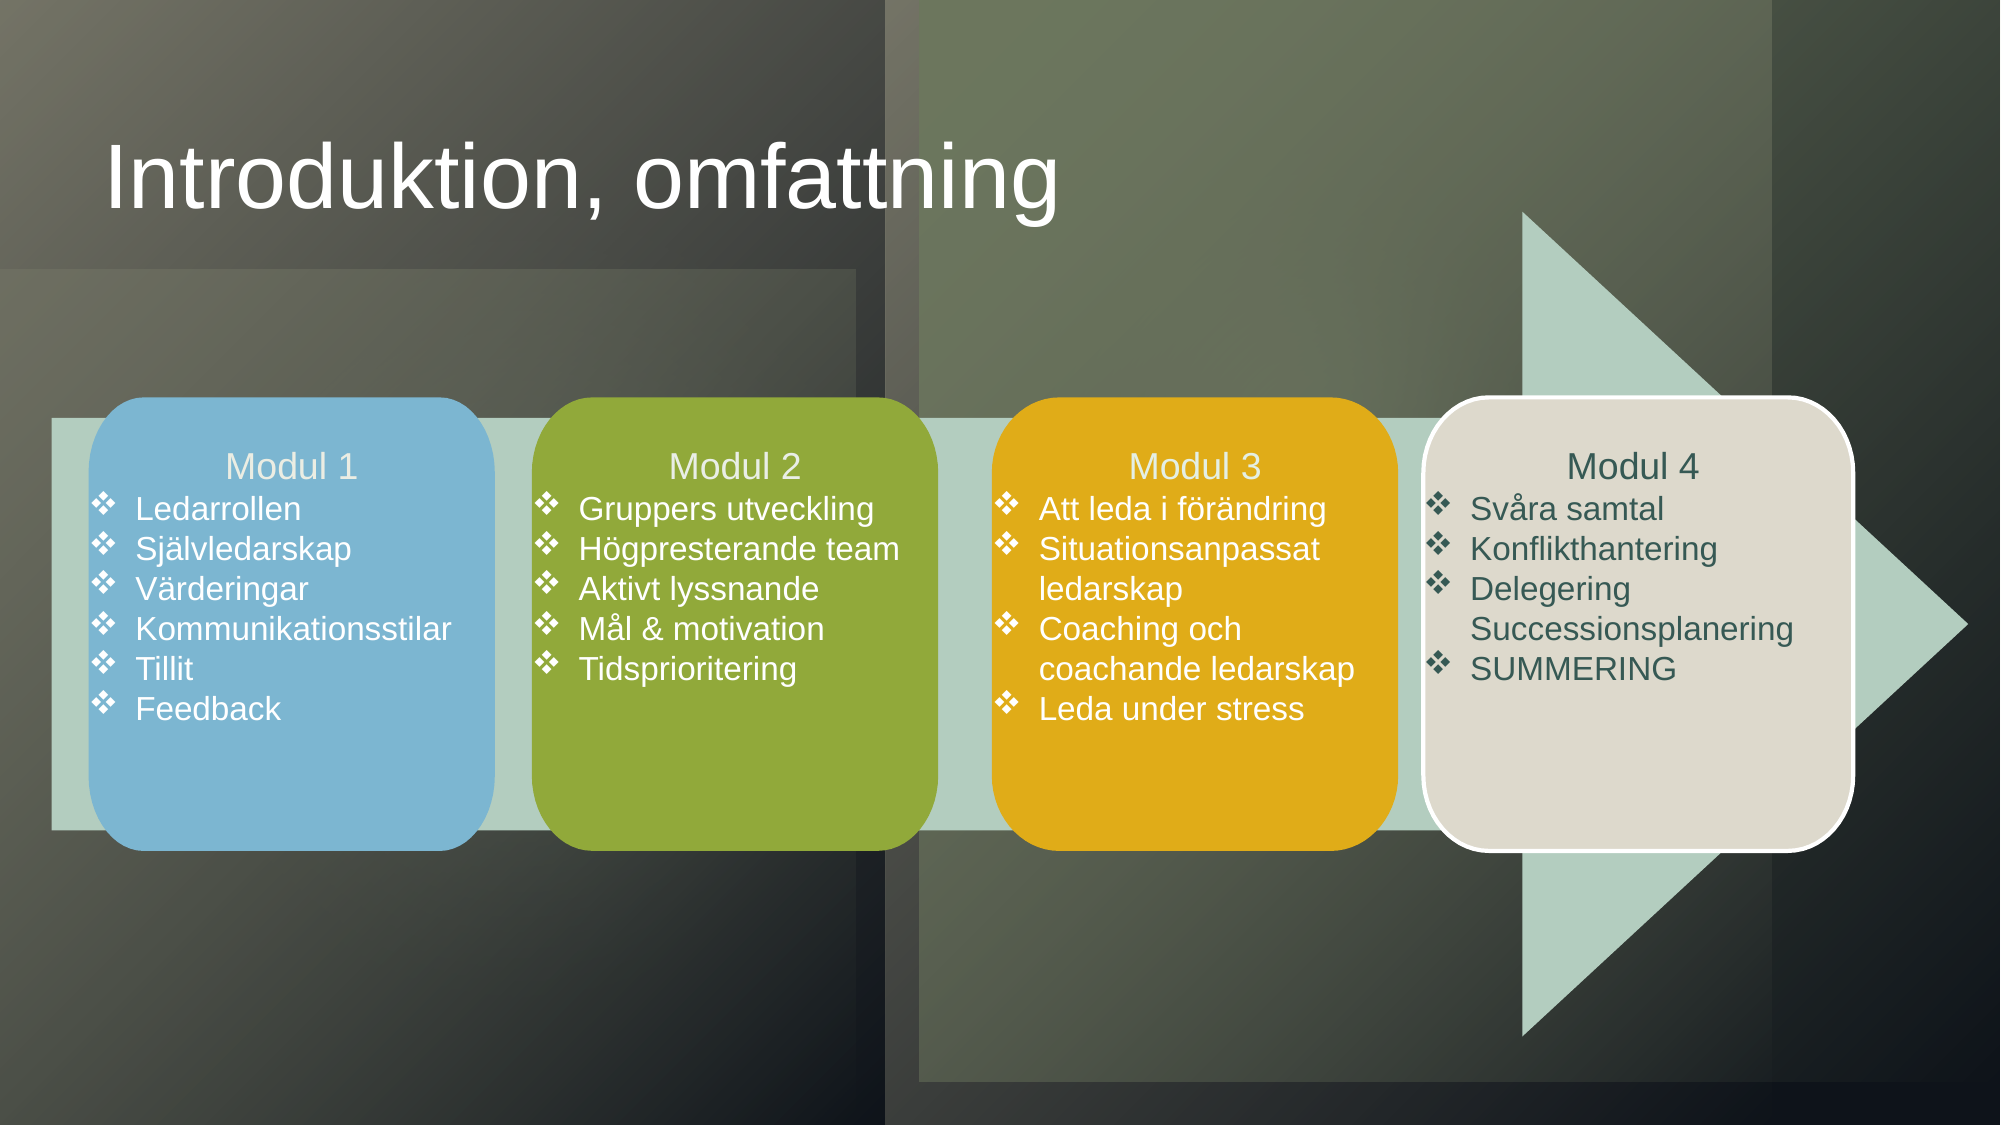

# Introduktion, omfattning

Modul 4
Svåra samtal
Konflikthantering
Delegering Successionsplanering
SUMMERING

Modul 3
Att leda i förändring
Situationsanpassat ledarskap
Coaching och coachande ledarskap
Leda under stress

Modul 1
Ledarrollen
Självledarskap
Värderingar
Kommunikationsstilar
Tillit
Feedback

Modul 2
Gruppers utveckling
Högpresterande team
Aktivt lyssnande
Mål & motivation
Tidsprioritering